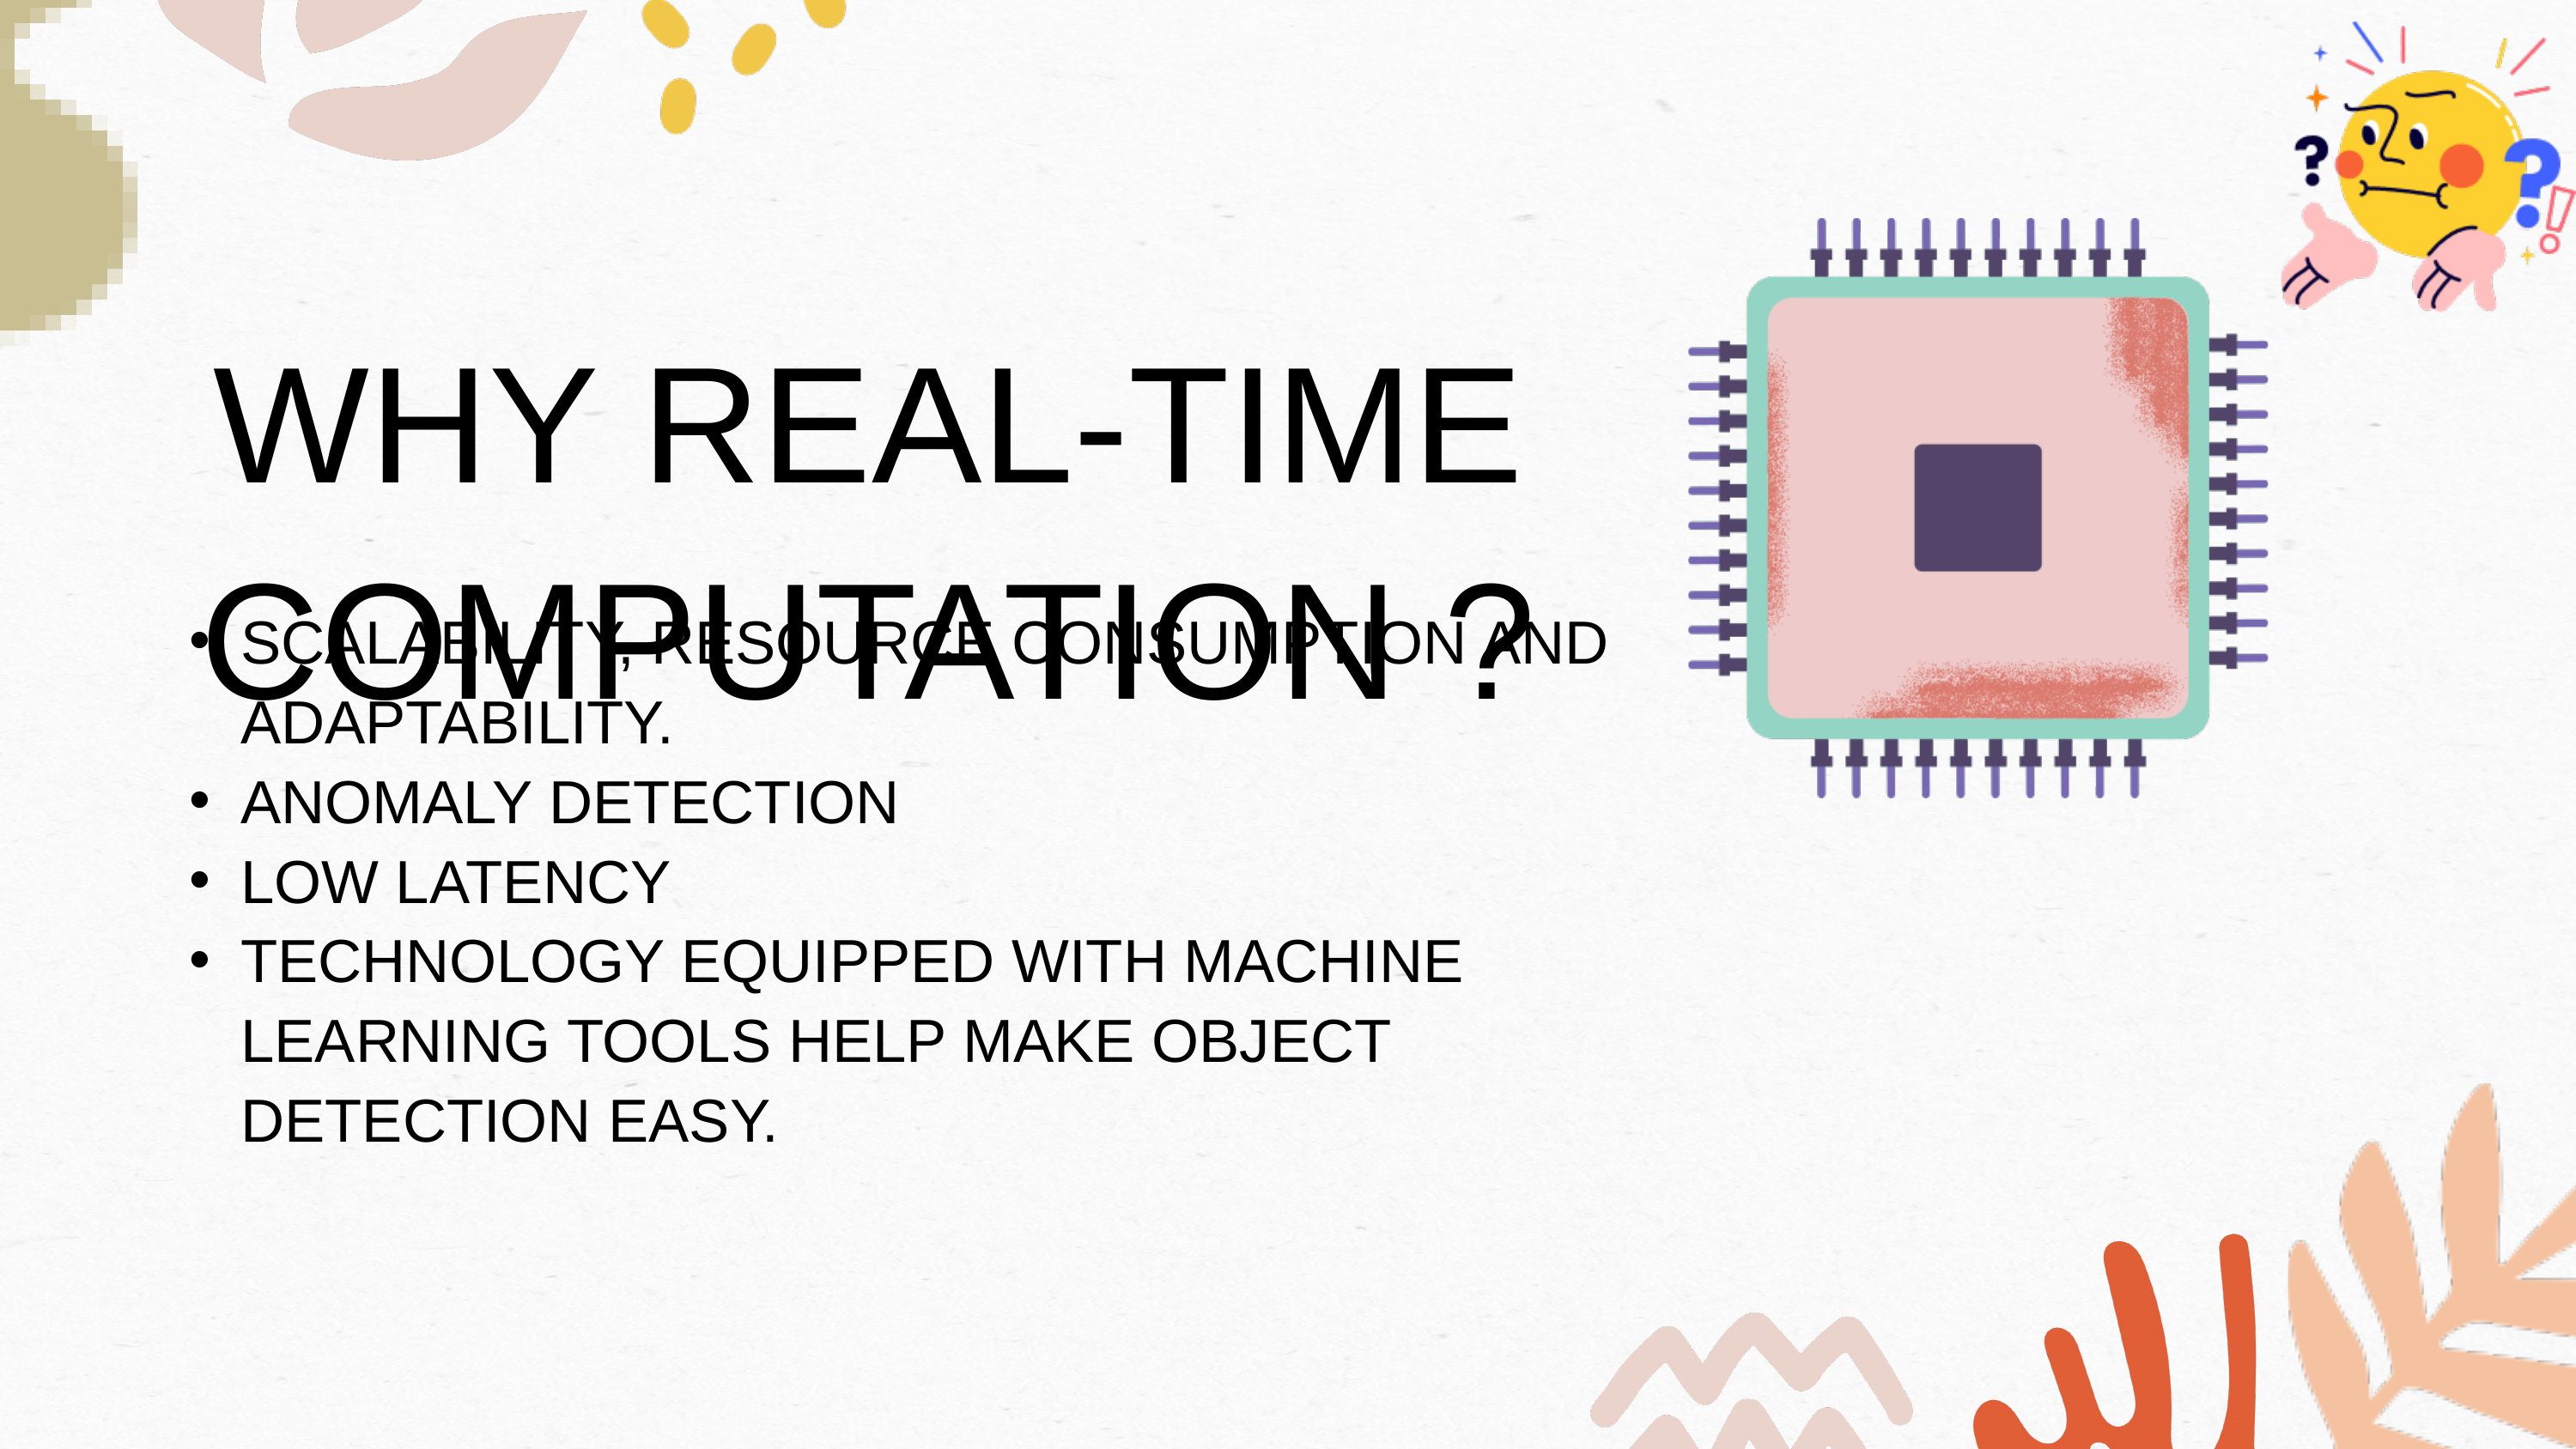

WHY REAL-TIME COMPUTATION ?
SCALABILITY, RESOURCE CONSUMPTION AND ADAPTABILITY.
ANOMALY DETECTION
LOW LATENCY
TECHNOLOGY EQUIPPED WITH MACHINE LEARNING TOOLS HELP MAKE OBJECT DETECTION EASY.